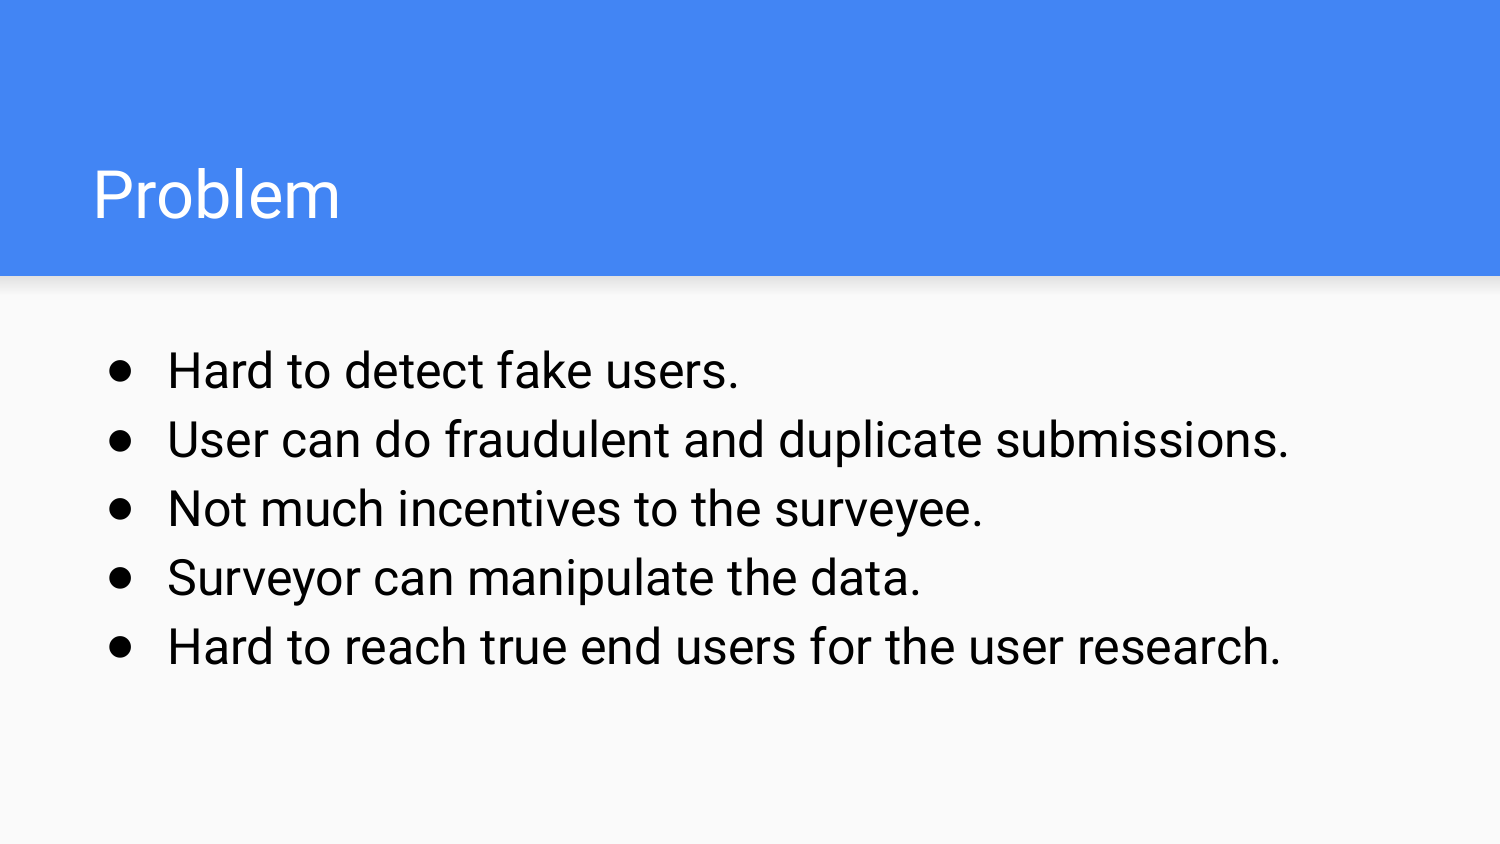

# Problem
Hard to detect fake users.
User can do fraudulent and duplicate submissions.
Not much incentives to the surveyee.
Surveyor can manipulate the data.
Hard to reach true end users for the user research.